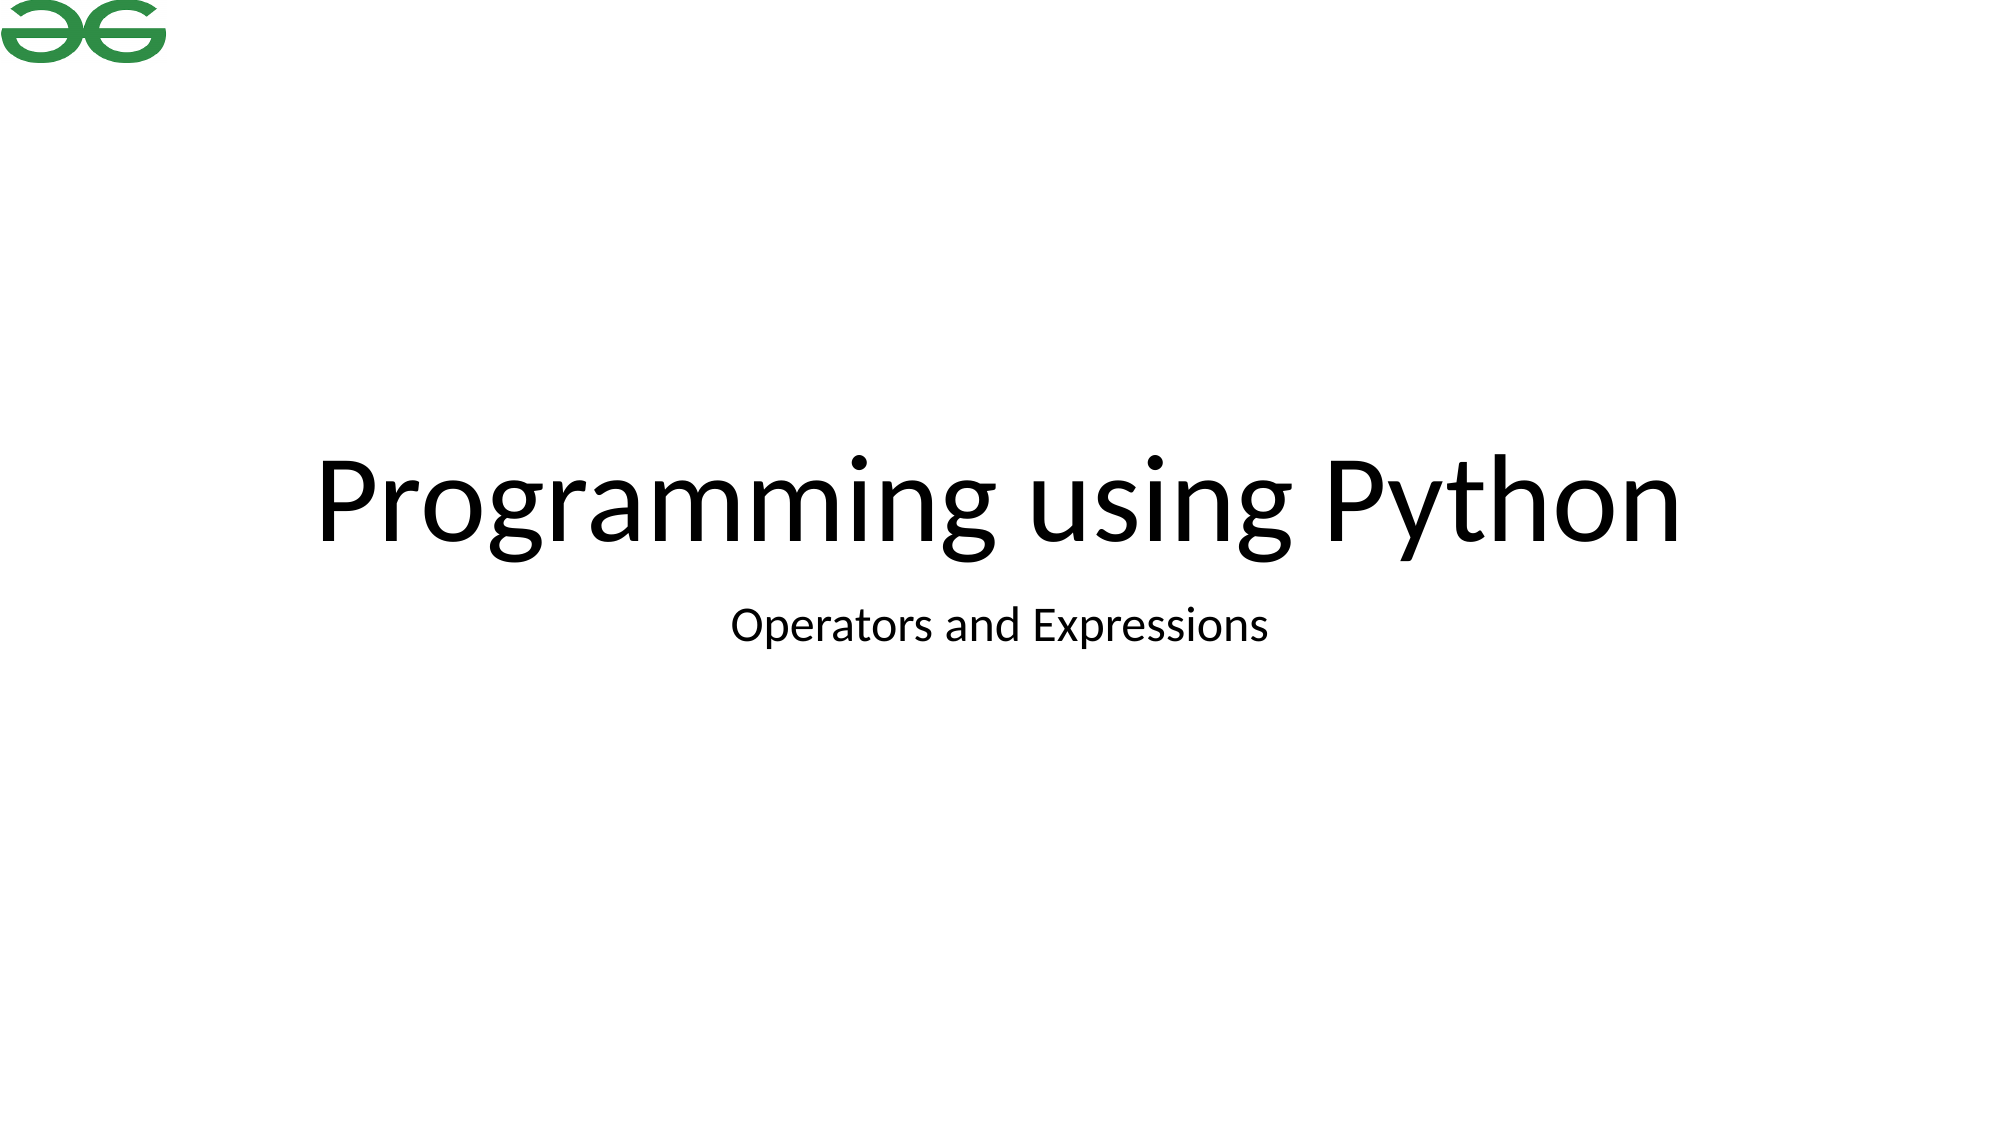

# Programming using Python
Operators and Expressions